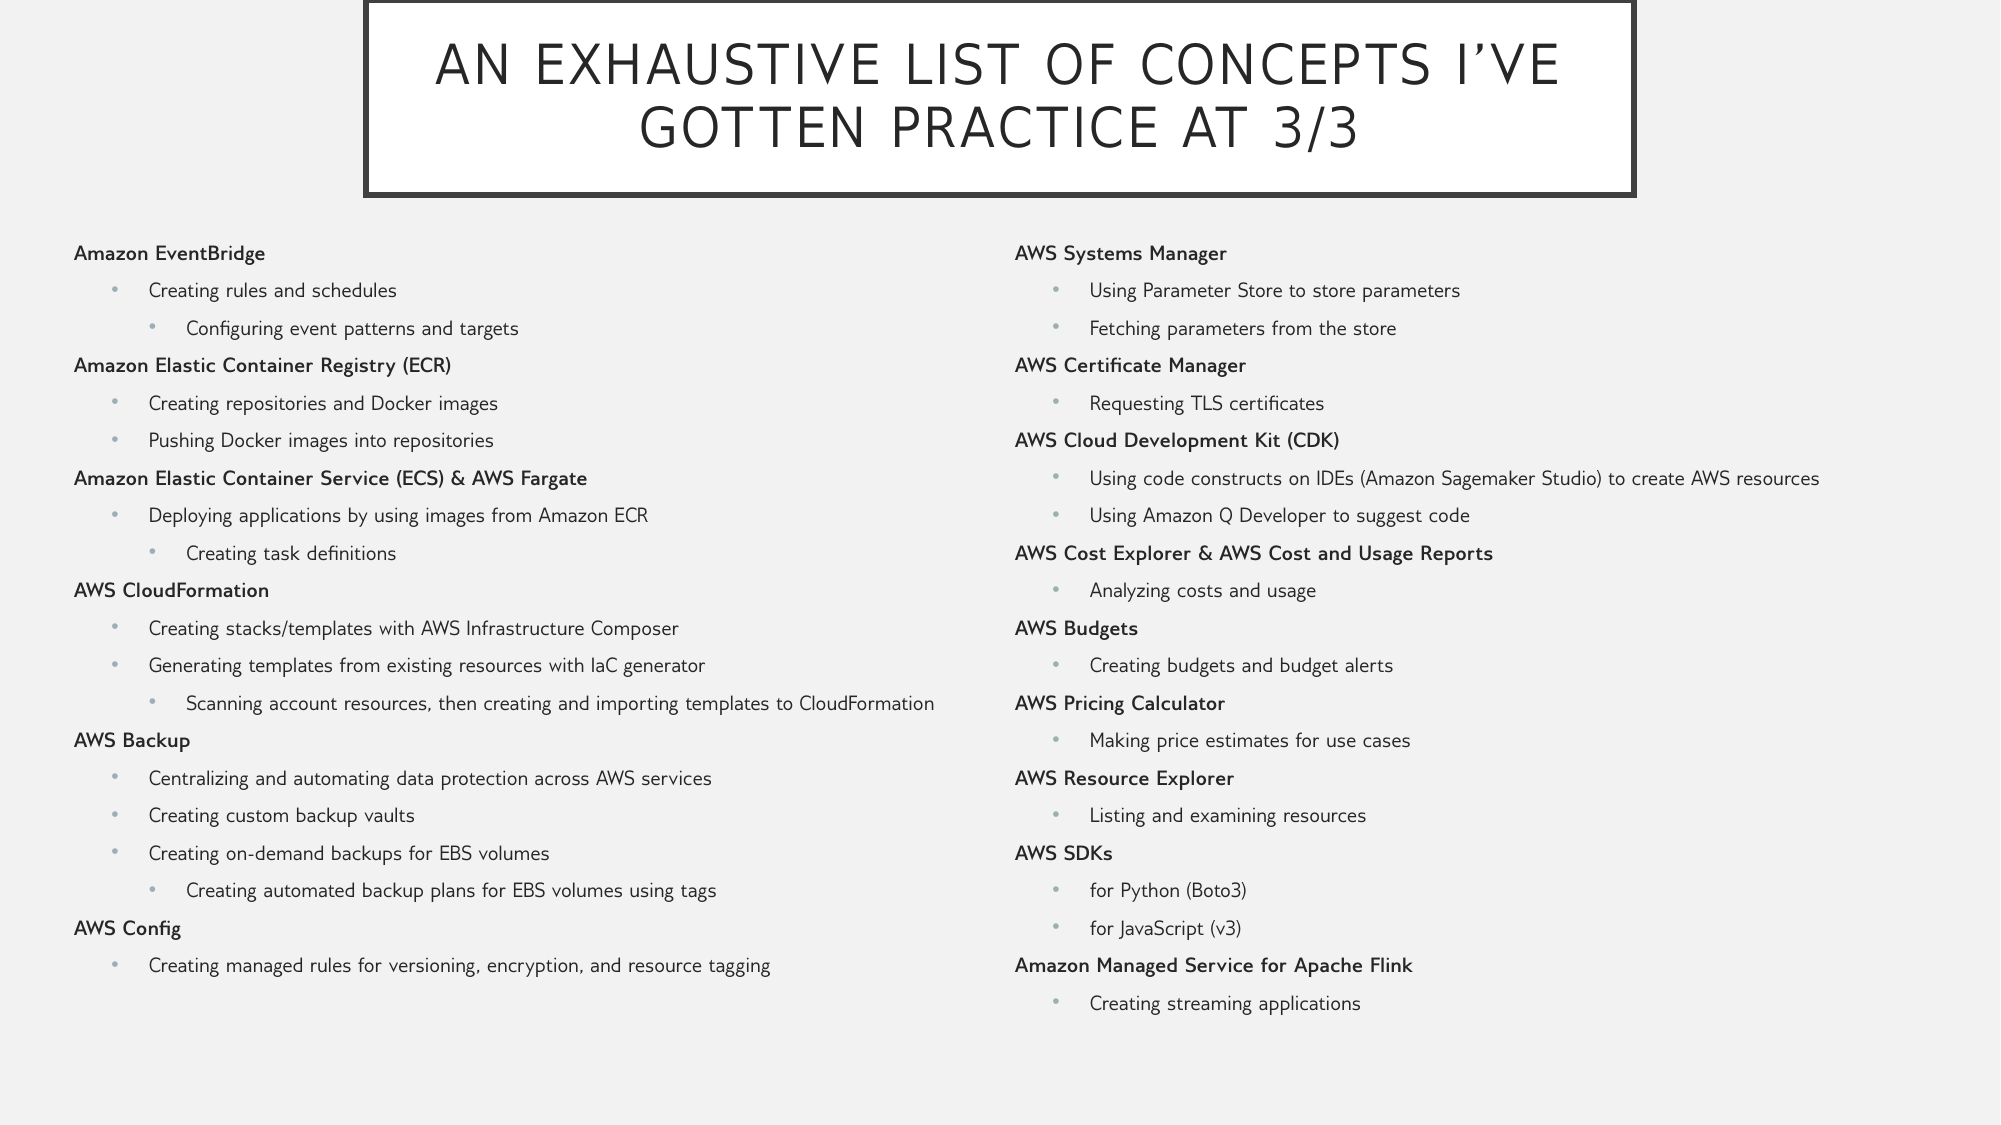

# An exhaustive list of concepts I’ve gotten practice at 3/3
Amazon EventBridge
Creating rules and schedules
Configuring event patterns and targets
Amazon Elastic Container Registry (ECR)
Creating repositories and Docker images
Pushing Docker images into repositories
Amazon Elastic Container Service (ECS) & AWS Fargate
Deploying applications by using images from Amazon ECR
Creating task definitions
AWS CloudFormation
Creating stacks/templates with AWS Infrastructure Composer
Generating templates from existing resources with IaC generator
Scanning account resources, then creating and importing templates to CloudFormation
AWS Backup
Centralizing and automating data protection across AWS services
Creating custom backup vaults
Creating on-demand backups for EBS volumes
Creating automated backup plans for EBS volumes using tags
AWS Config
Creating managed rules for versioning, encryption, and resource tagging
AWS Systems Manager
Using Parameter Store to store parameters
Fetching parameters from the store
AWS Certificate Manager
Requesting TLS certificates
AWS Cloud Development Kit (CDK)
Using code constructs on IDEs (Amazon Sagemaker Studio) to create AWS resources
Using Amazon Q Developer to suggest code
AWS Cost Explorer & AWS Cost and Usage Reports
Analyzing costs and usage
AWS Budgets
Creating budgets and budget alerts
AWS Pricing Calculator
Making price estimates for use cases
AWS Resource Explorer
Listing and examining resources
AWS SDKs
for Python (Boto3)
for JavaScript (v3)
Amazon Managed Service for Apache Flink
Creating streaming applications